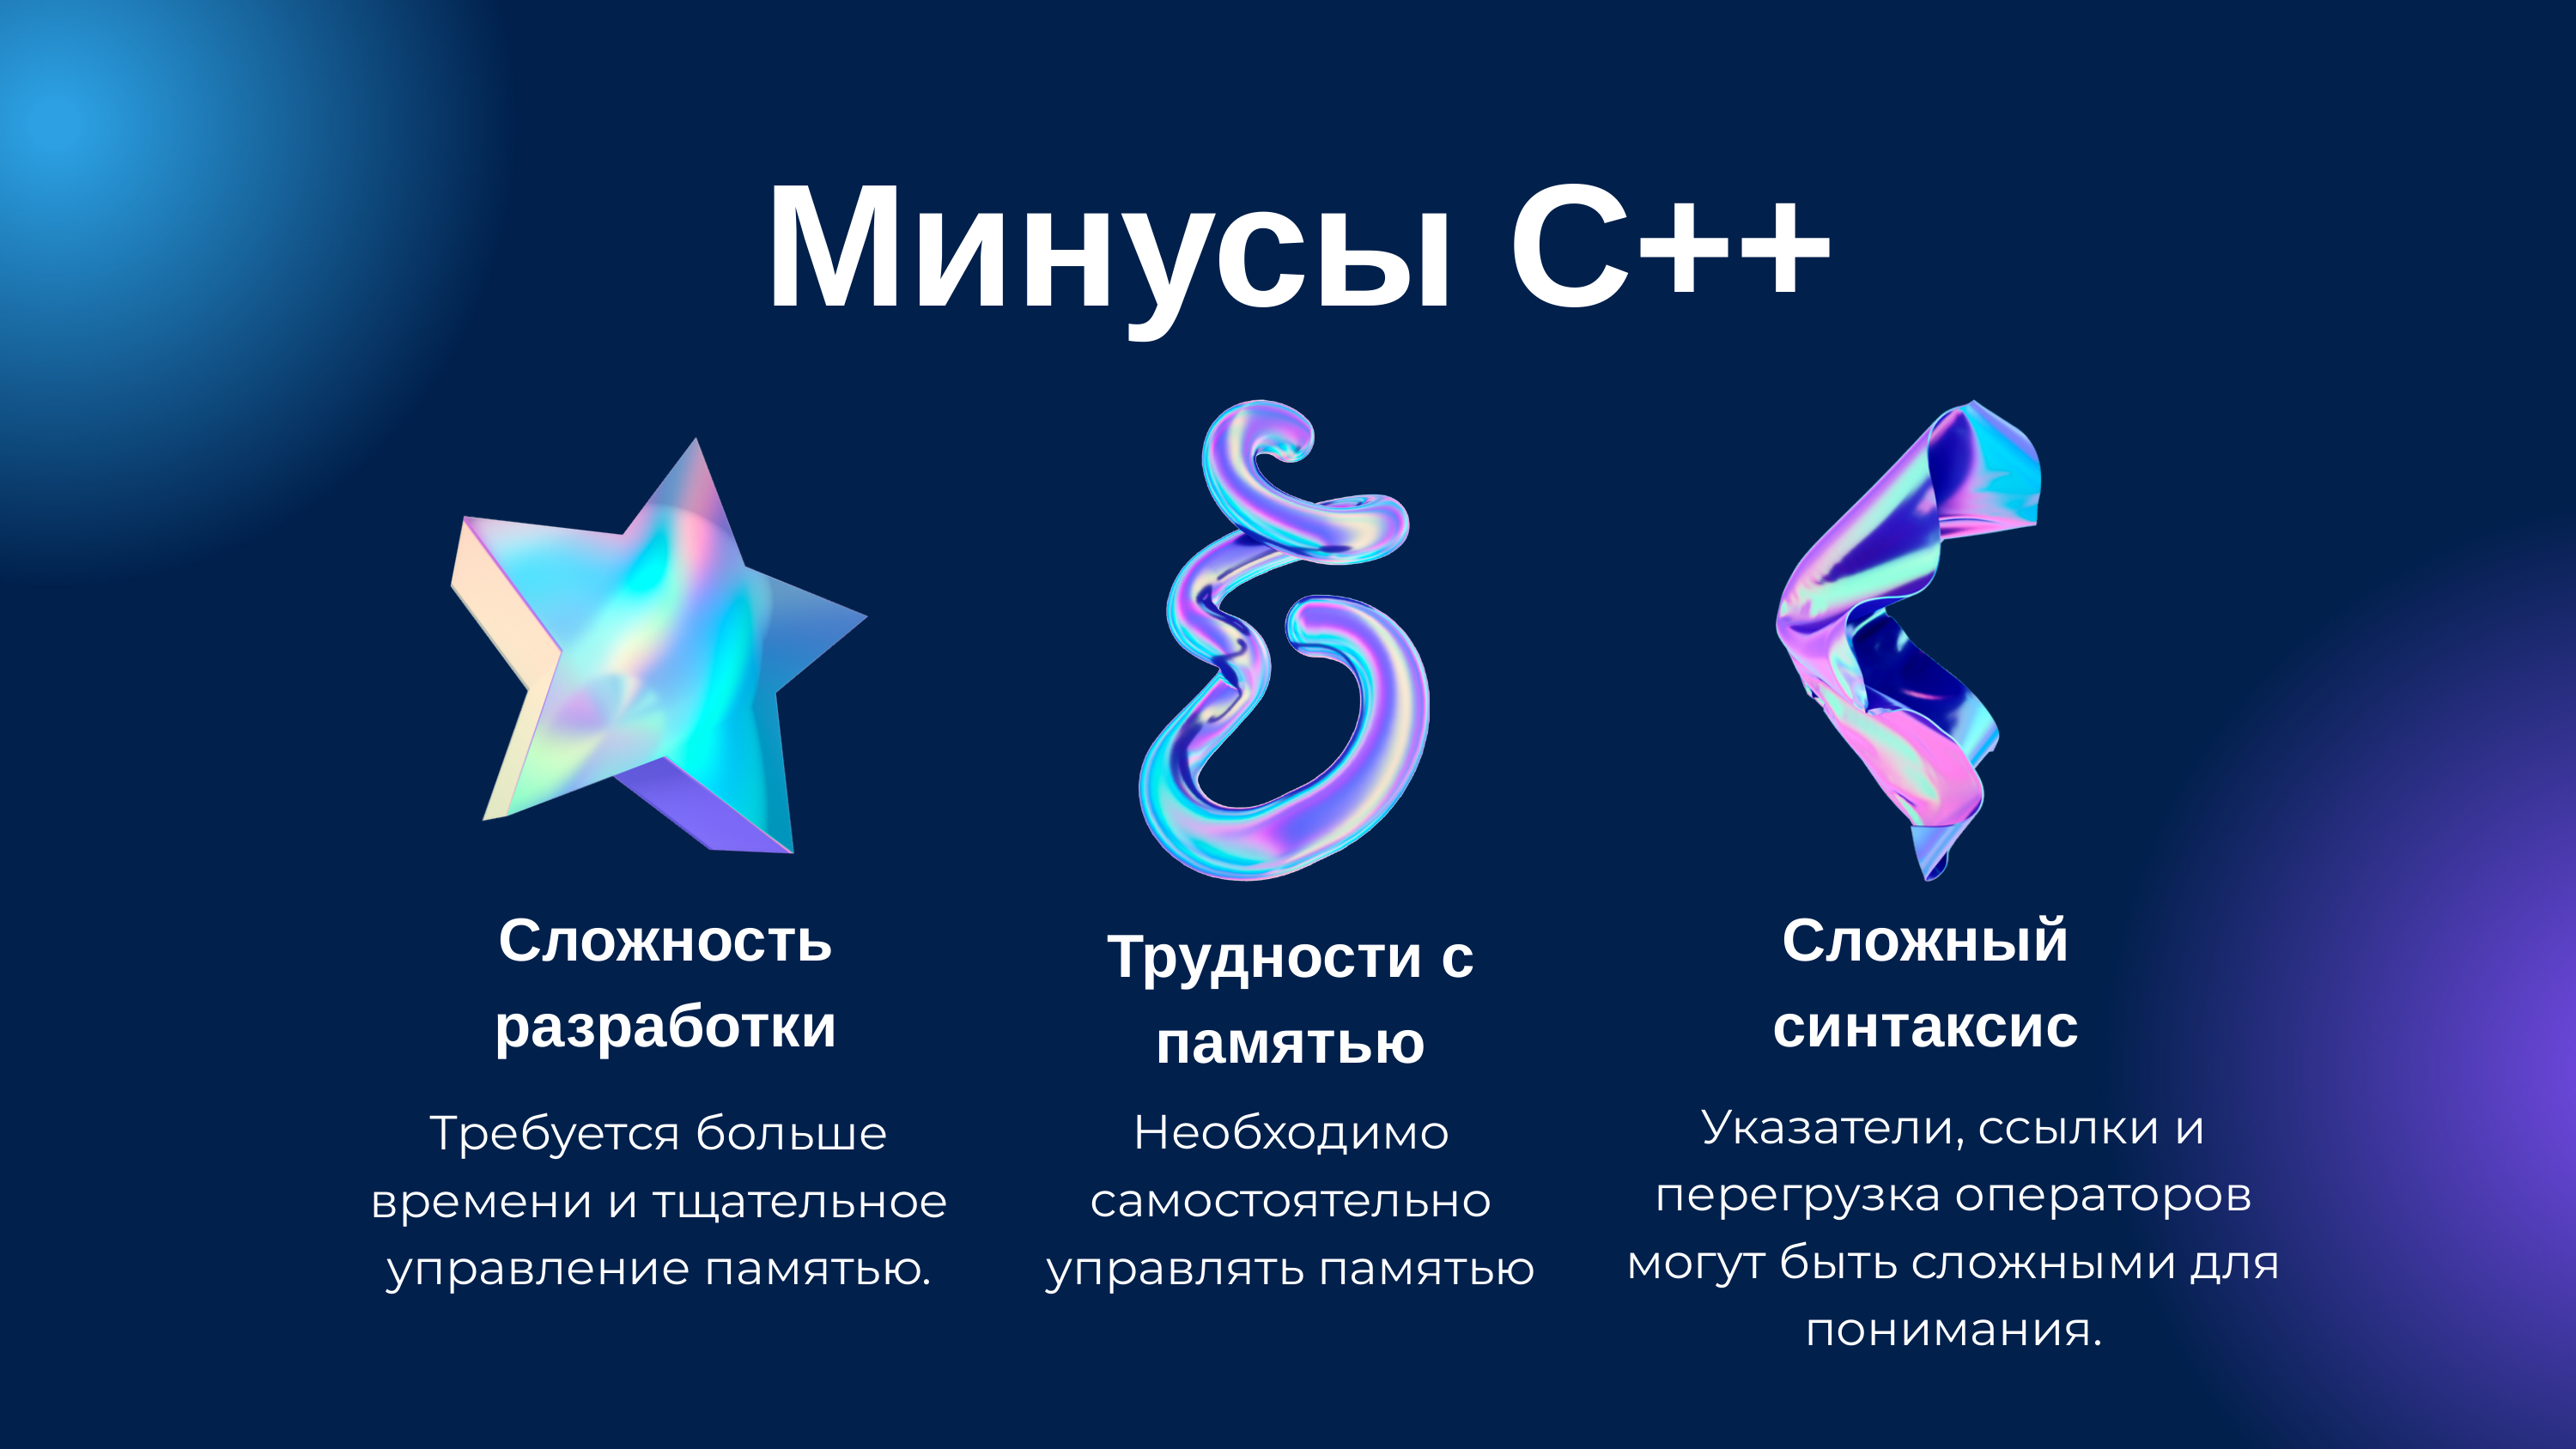

Минусы С++

Сложность разработки
Сложный синтаксис
Трудности с памятью
Указатели, ссылки и перегрузка операторов могут быть сложными для понимания.
Необходимо самостоятельно управлять памятью
Требуется больше времени и тщательное управление памятью.